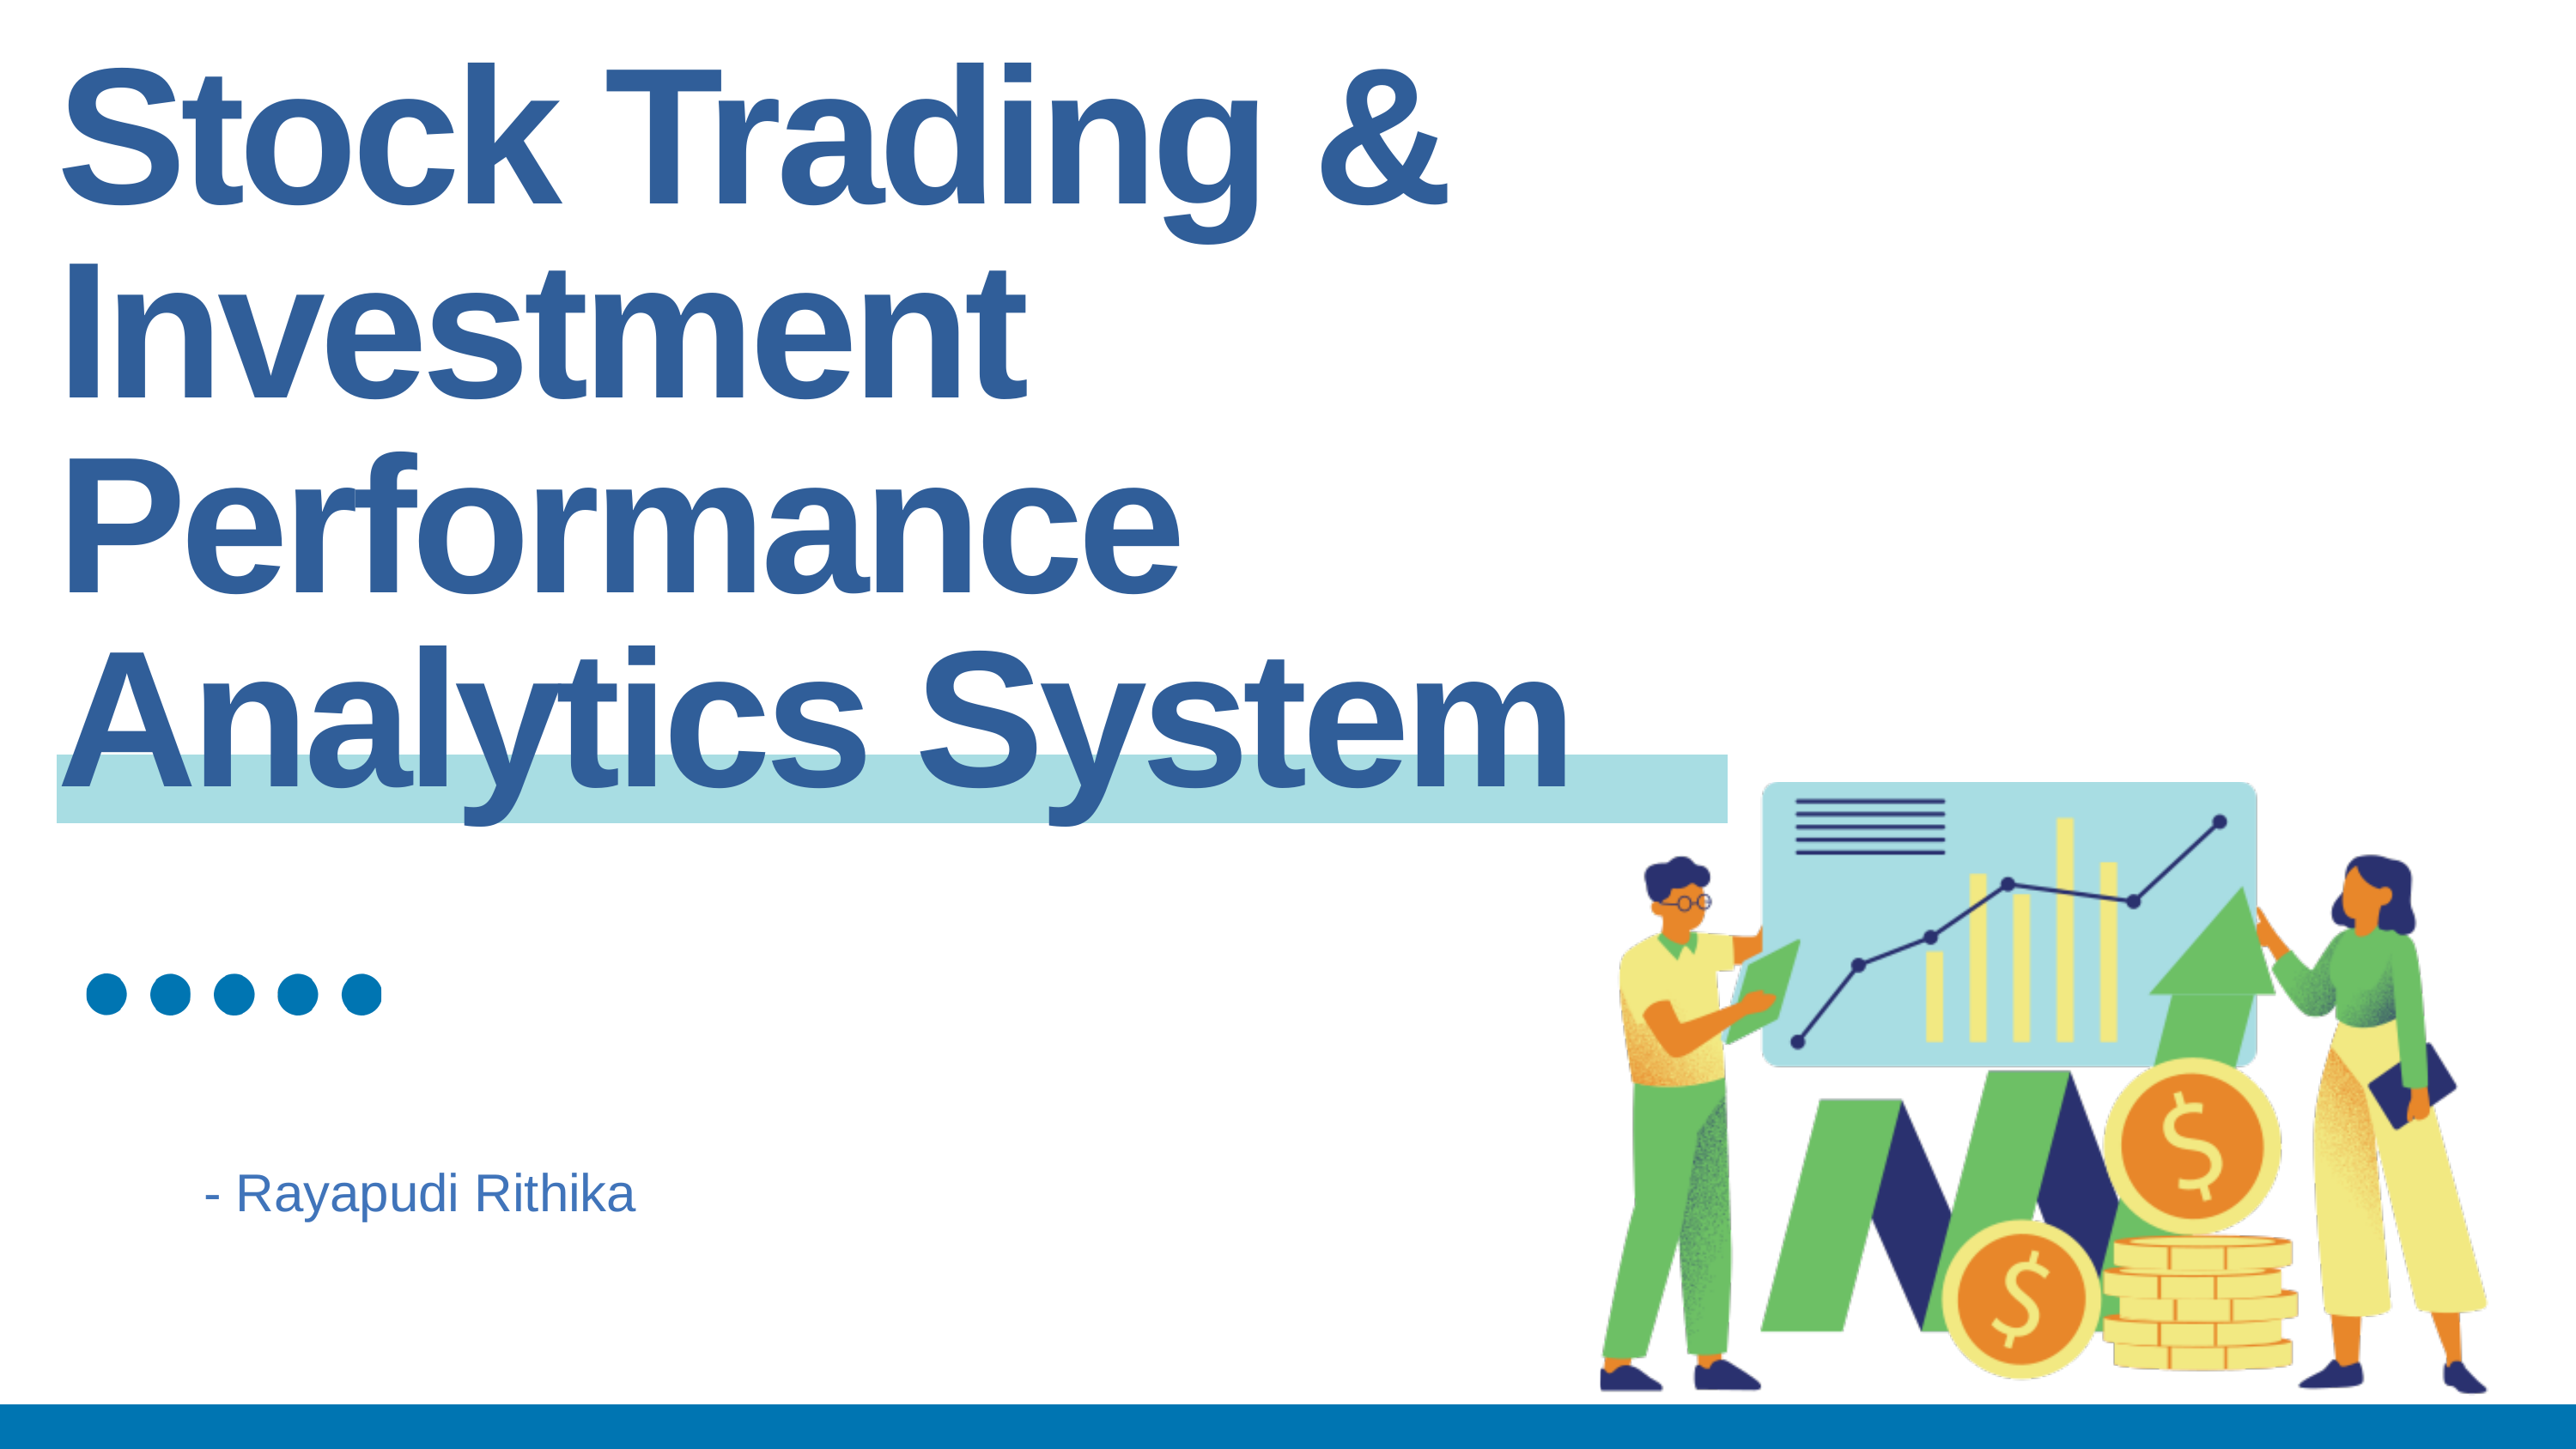

Stock Trading & Investment Performance Analytics System
HOME
ABOUT
CONCLUSION
CONTACT

- Rayapudi Rithika